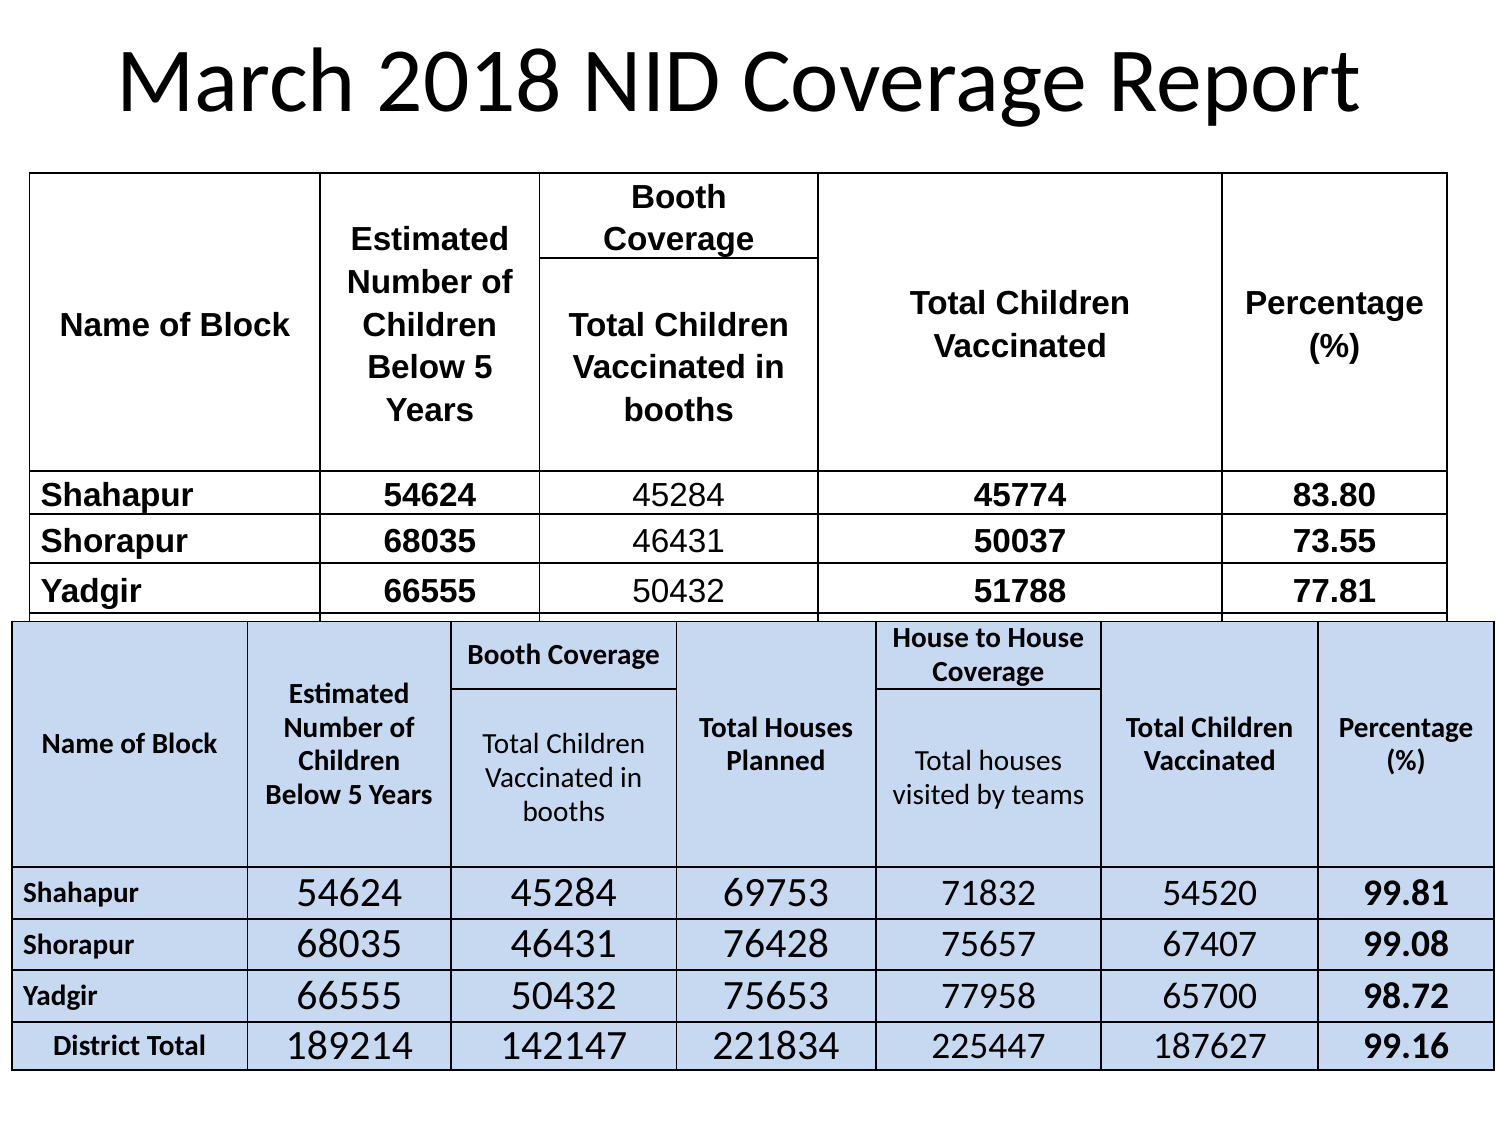

# March 2018 NID Coverage Report
| Name of Block | Estimated Number of Children Below 5 Years | Booth Coverage | Total Children Vaccinated | Percentage (%) |
| --- | --- | --- | --- | --- |
|  |  | Total Children Vaccinated in booths |  |  |
| Shahapur | 54624 | 45284 | 45774 | 83.80 |
| Shorapur | 68035 | 46431 | 50037 | 73.55 |
| Yadgir | 66555 | 50432 | 51788 | 77.81 |
| District Total | 189214 | 142147 | 147599 | 78.01 |
| Name of Block | Estimated Number of Children Below 5 Years | Booth Coverage | Total Houses Planned | House to House Coverage | Total Children Vaccinated | Percentage (%) |
| --- | --- | --- | --- | --- | --- | --- |
|  |  | Total Children Vaccinated in booths |  | Total houses visited by teams |  |  |
| Shahapur | 54624 | 45284 | 69753 | 71832 | 54520 | 99.81 |
| Shorapur | 68035 | 46431 | 76428 | 75657 | 67407 | 99.08 |
| Yadgir | 66555 | 50432 | 75653 | 77958 | 65700 | 98.72 |
| District Total | 189214 | 142147 | 221834 | 225447 | 187627 | 99.16 |